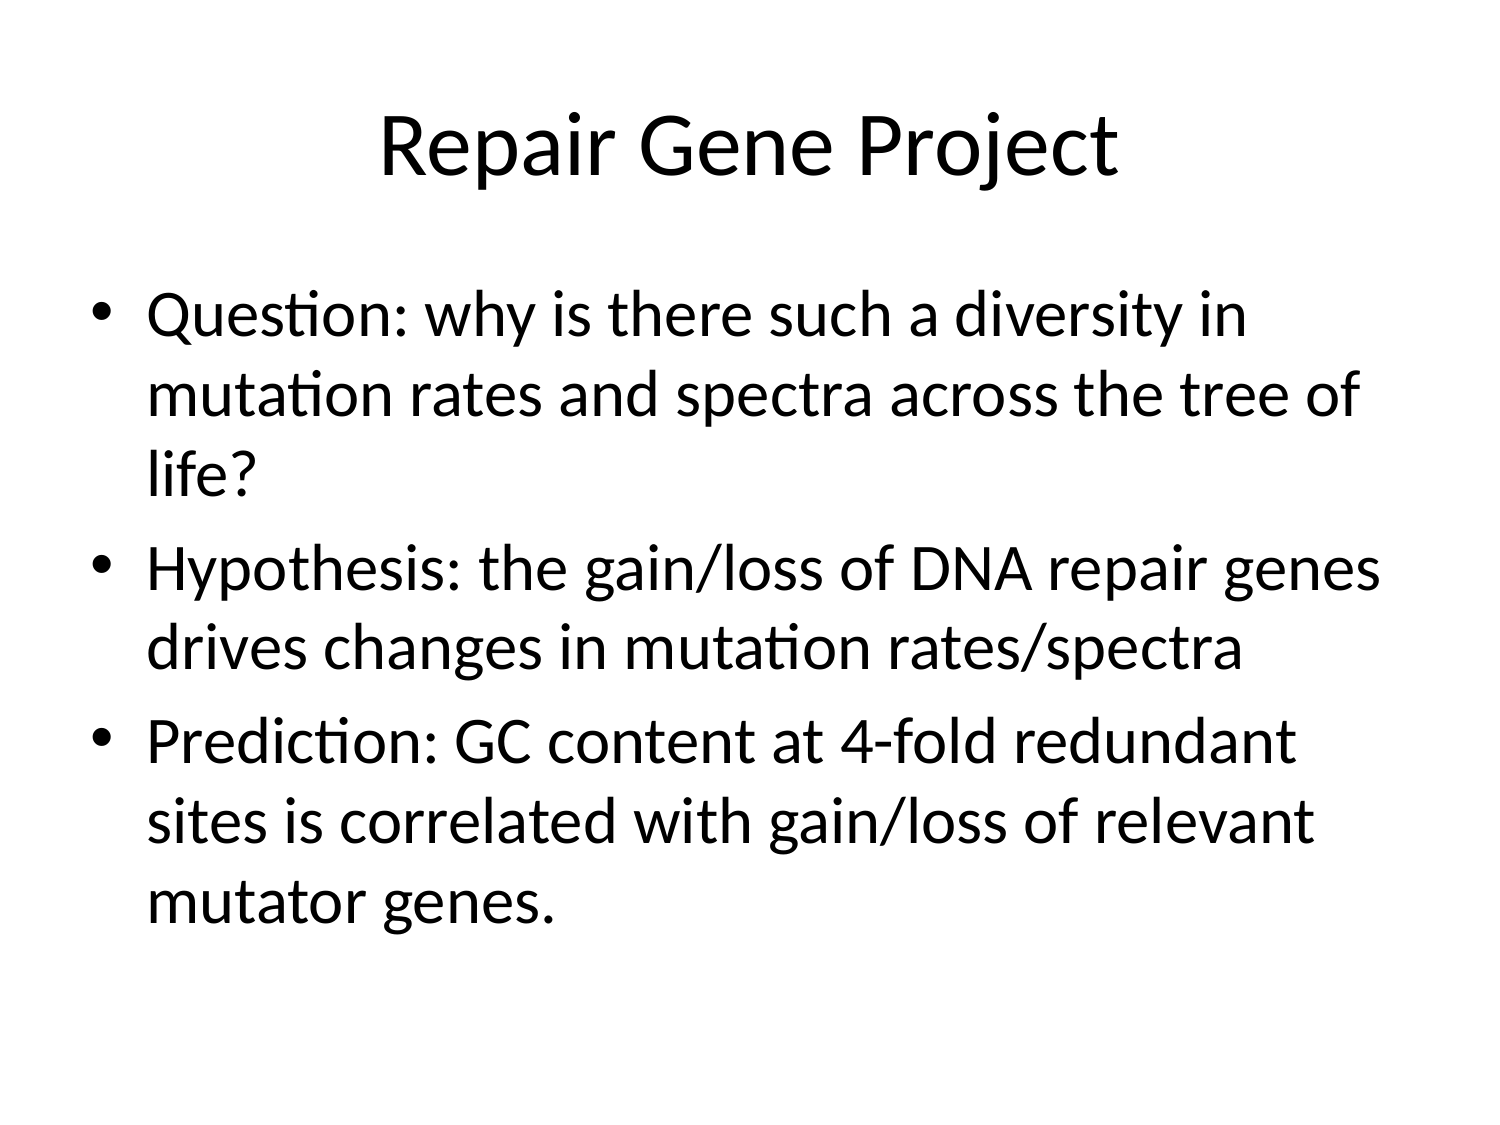

# Repair Gene Project
Question: why is there such a diversity in mutation rates and spectra across the tree of life?
Hypothesis: the gain/loss of DNA repair genes drives changes in mutation rates/spectra
Prediction: GC content at 4-fold redundant sites is correlated with gain/loss of relevant mutator genes.